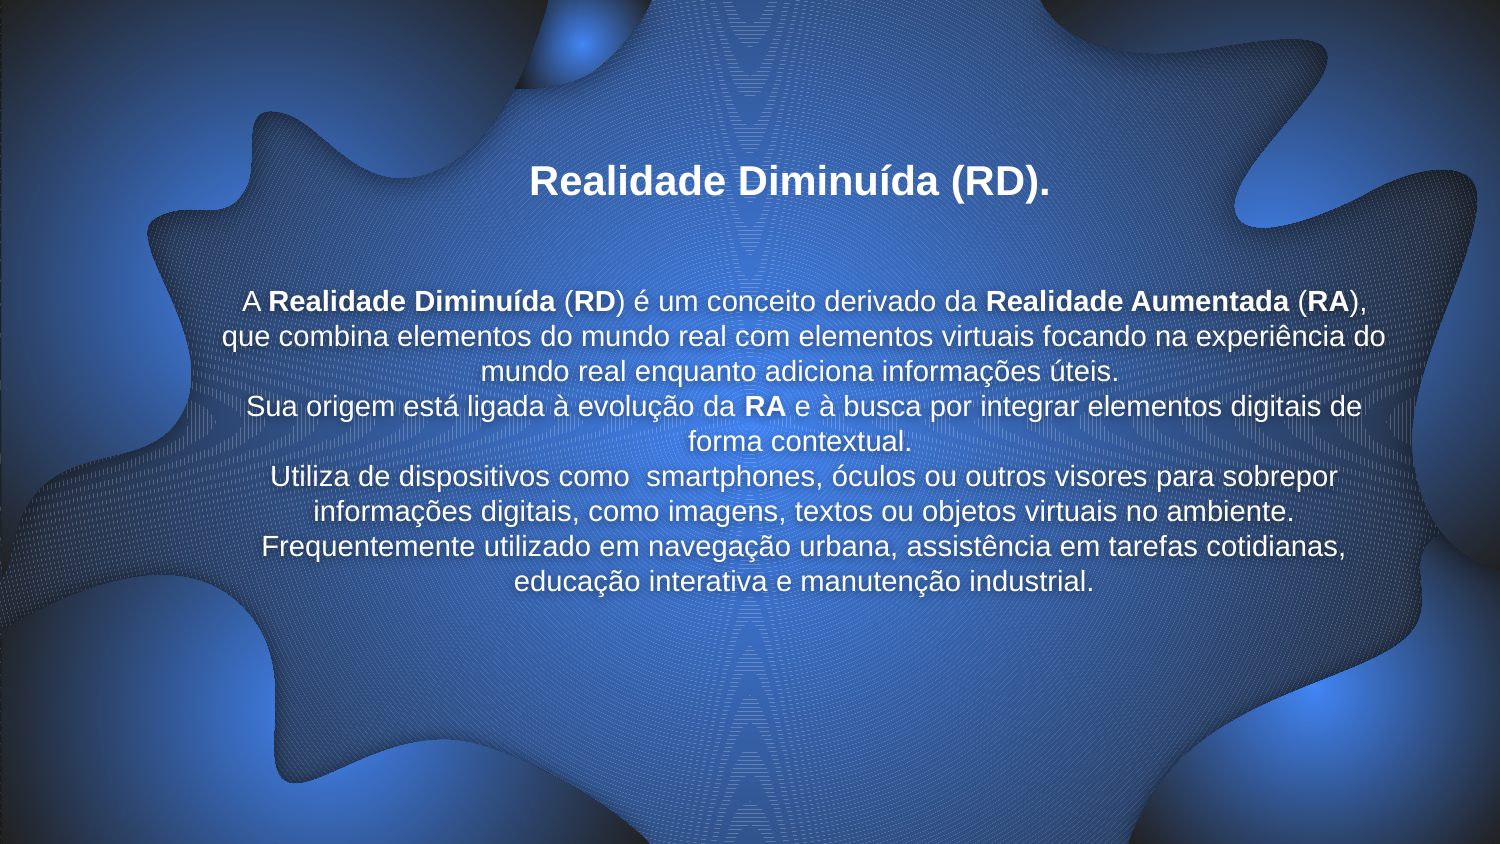

Realidade Diminuída (RD).
A Realidade Diminuída (RD) é um conceito derivado da Realidade Aumentada (RA), que combina elementos do mundo real com elementos virtuais focando na experiência do mundo real enquanto adiciona informações úteis.
Sua origem está ligada à evolução da RA e à busca por integrar elementos digitais de forma contextual.
Utiliza de dispositivos como  smartphones, óculos ou outros visores para sobrepor informações digitais, como imagens, textos ou objetos virtuais no ambiente.
Frequentemente utilizado em navegação urbana, assistência em tarefas cotidianas, educação interativa e manutenção industrial.